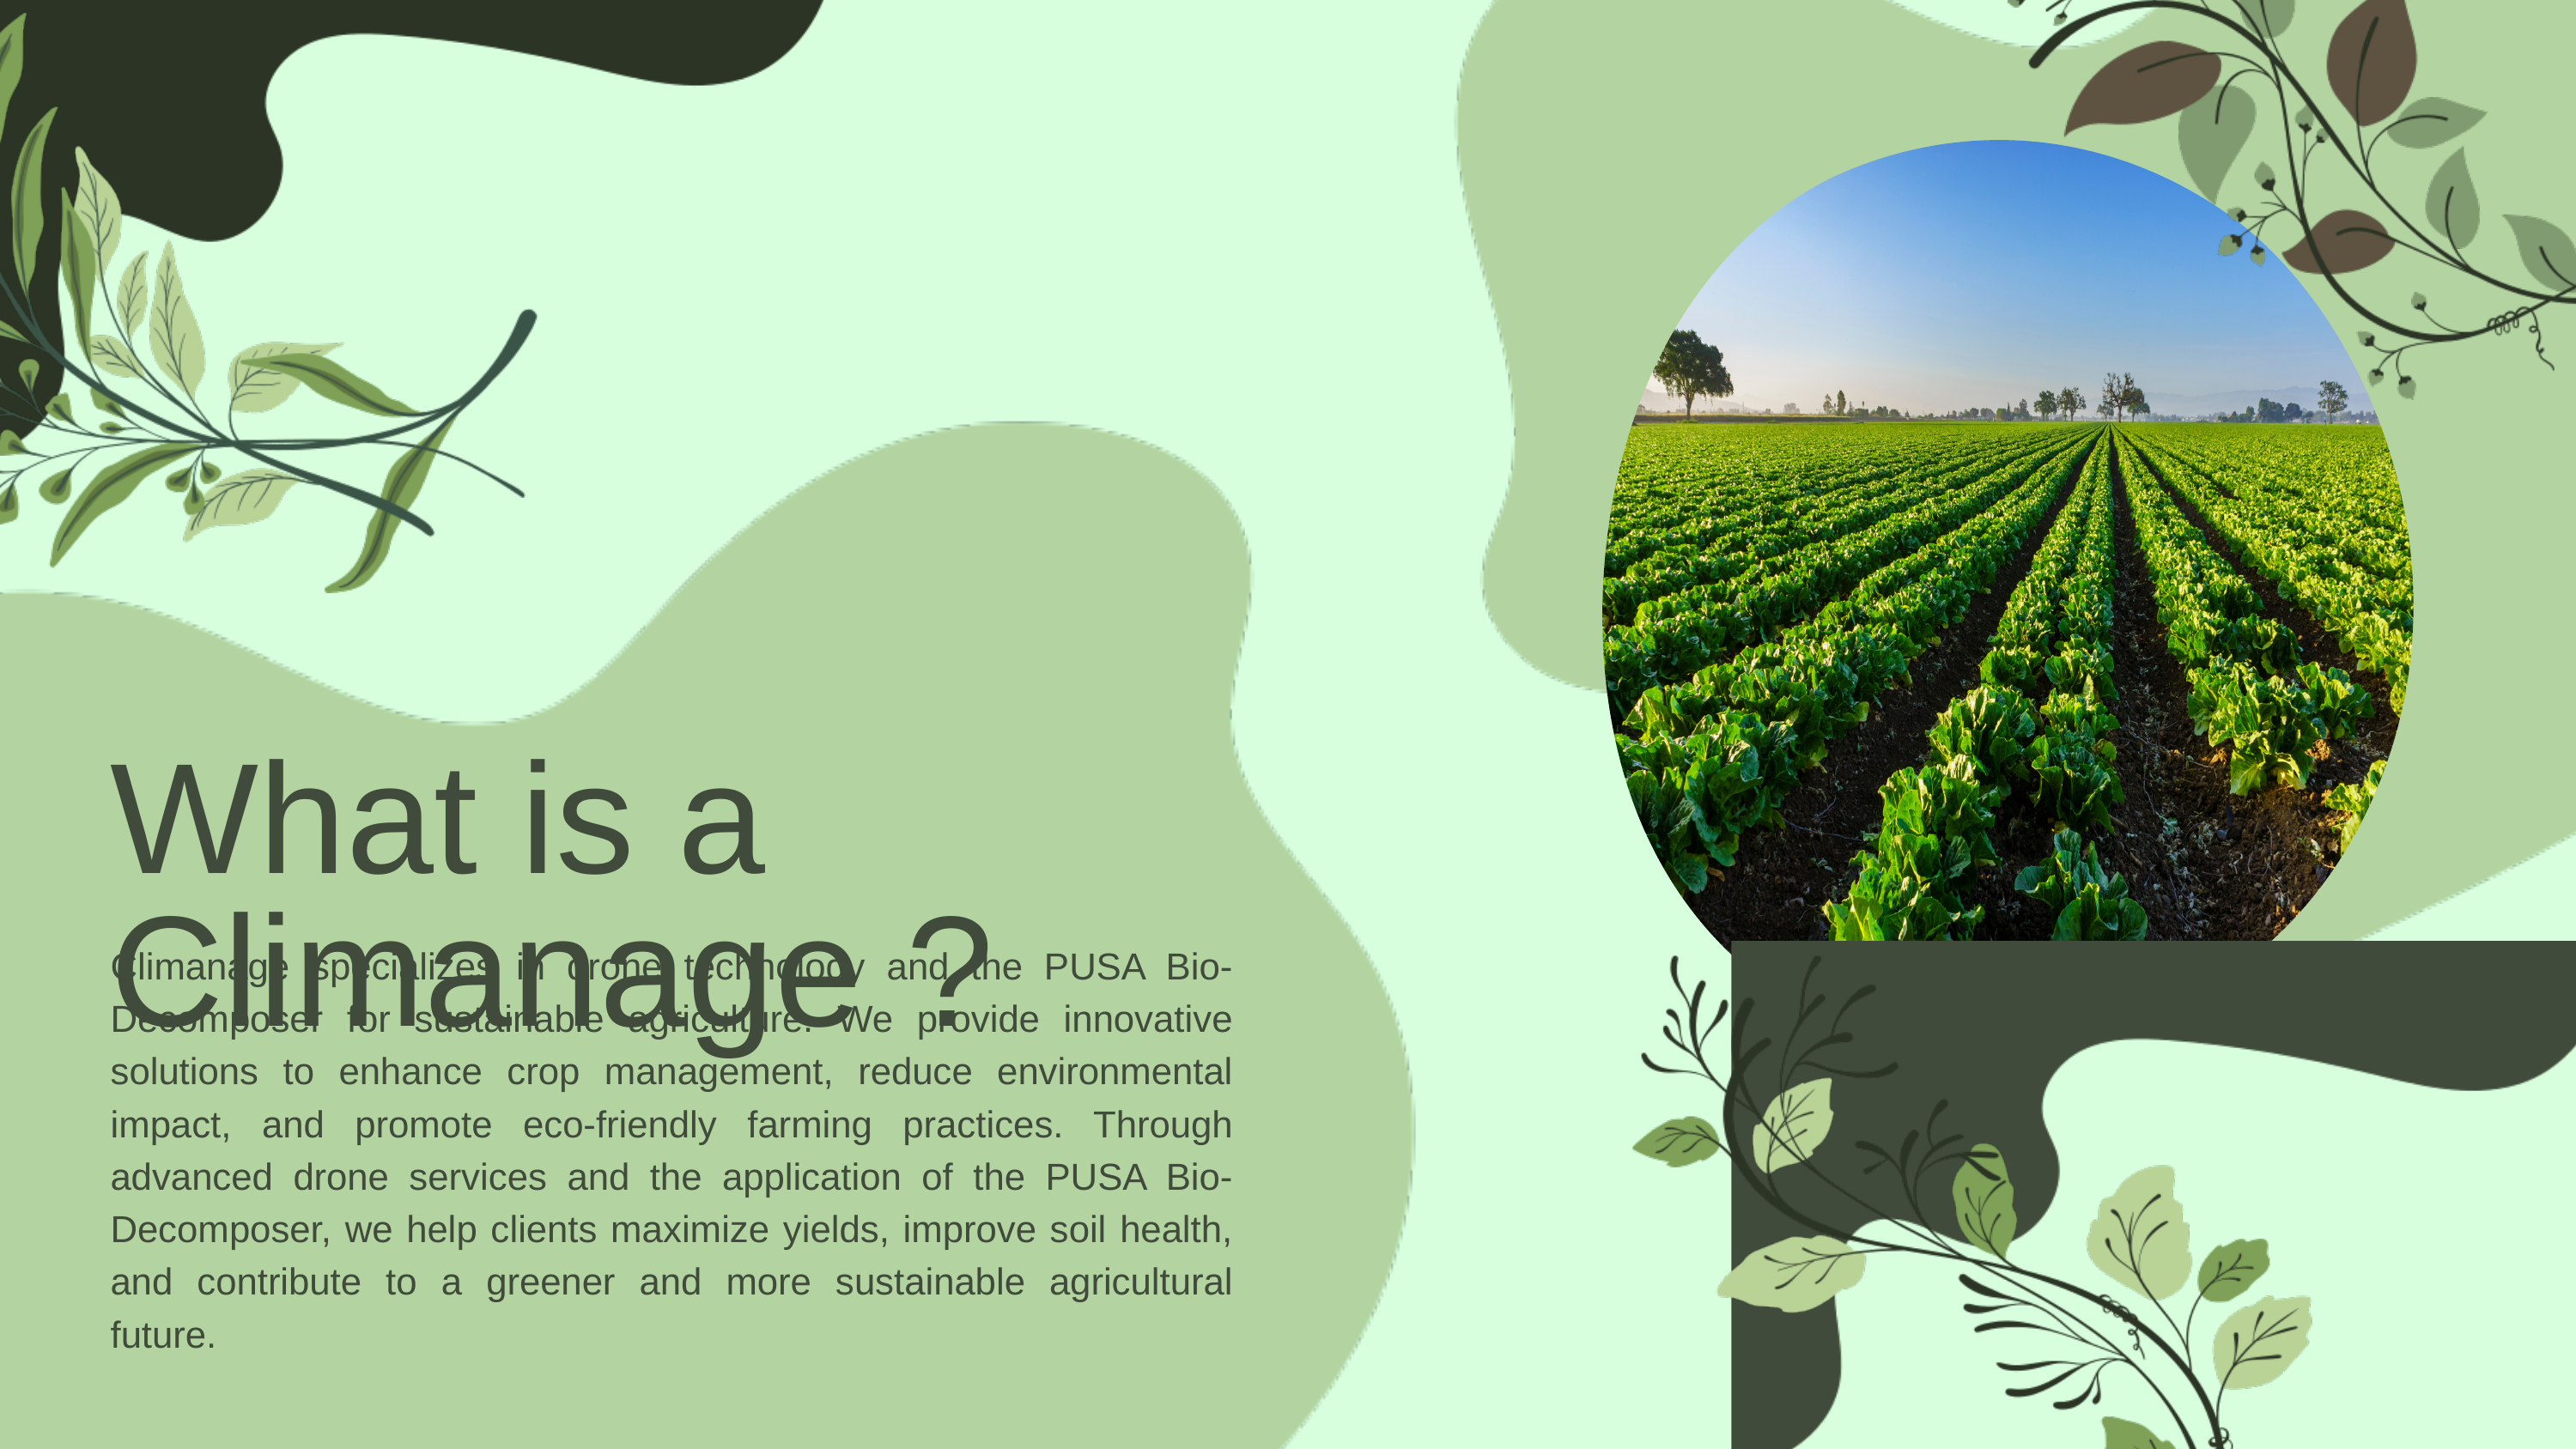

What is a Climanage ?
Climanage specializes in drone technology and the PUSA Bio-Decomposer for sustainable agriculture. We provide innovative solutions to enhance crop management, reduce environmental impact, and promote eco-friendly farming practices. Through advanced drone services and the application of the PUSA Bio-Decomposer, we help clients maximize yields, improve soil health, and contribute to a greener and more sustainable agricultural future.